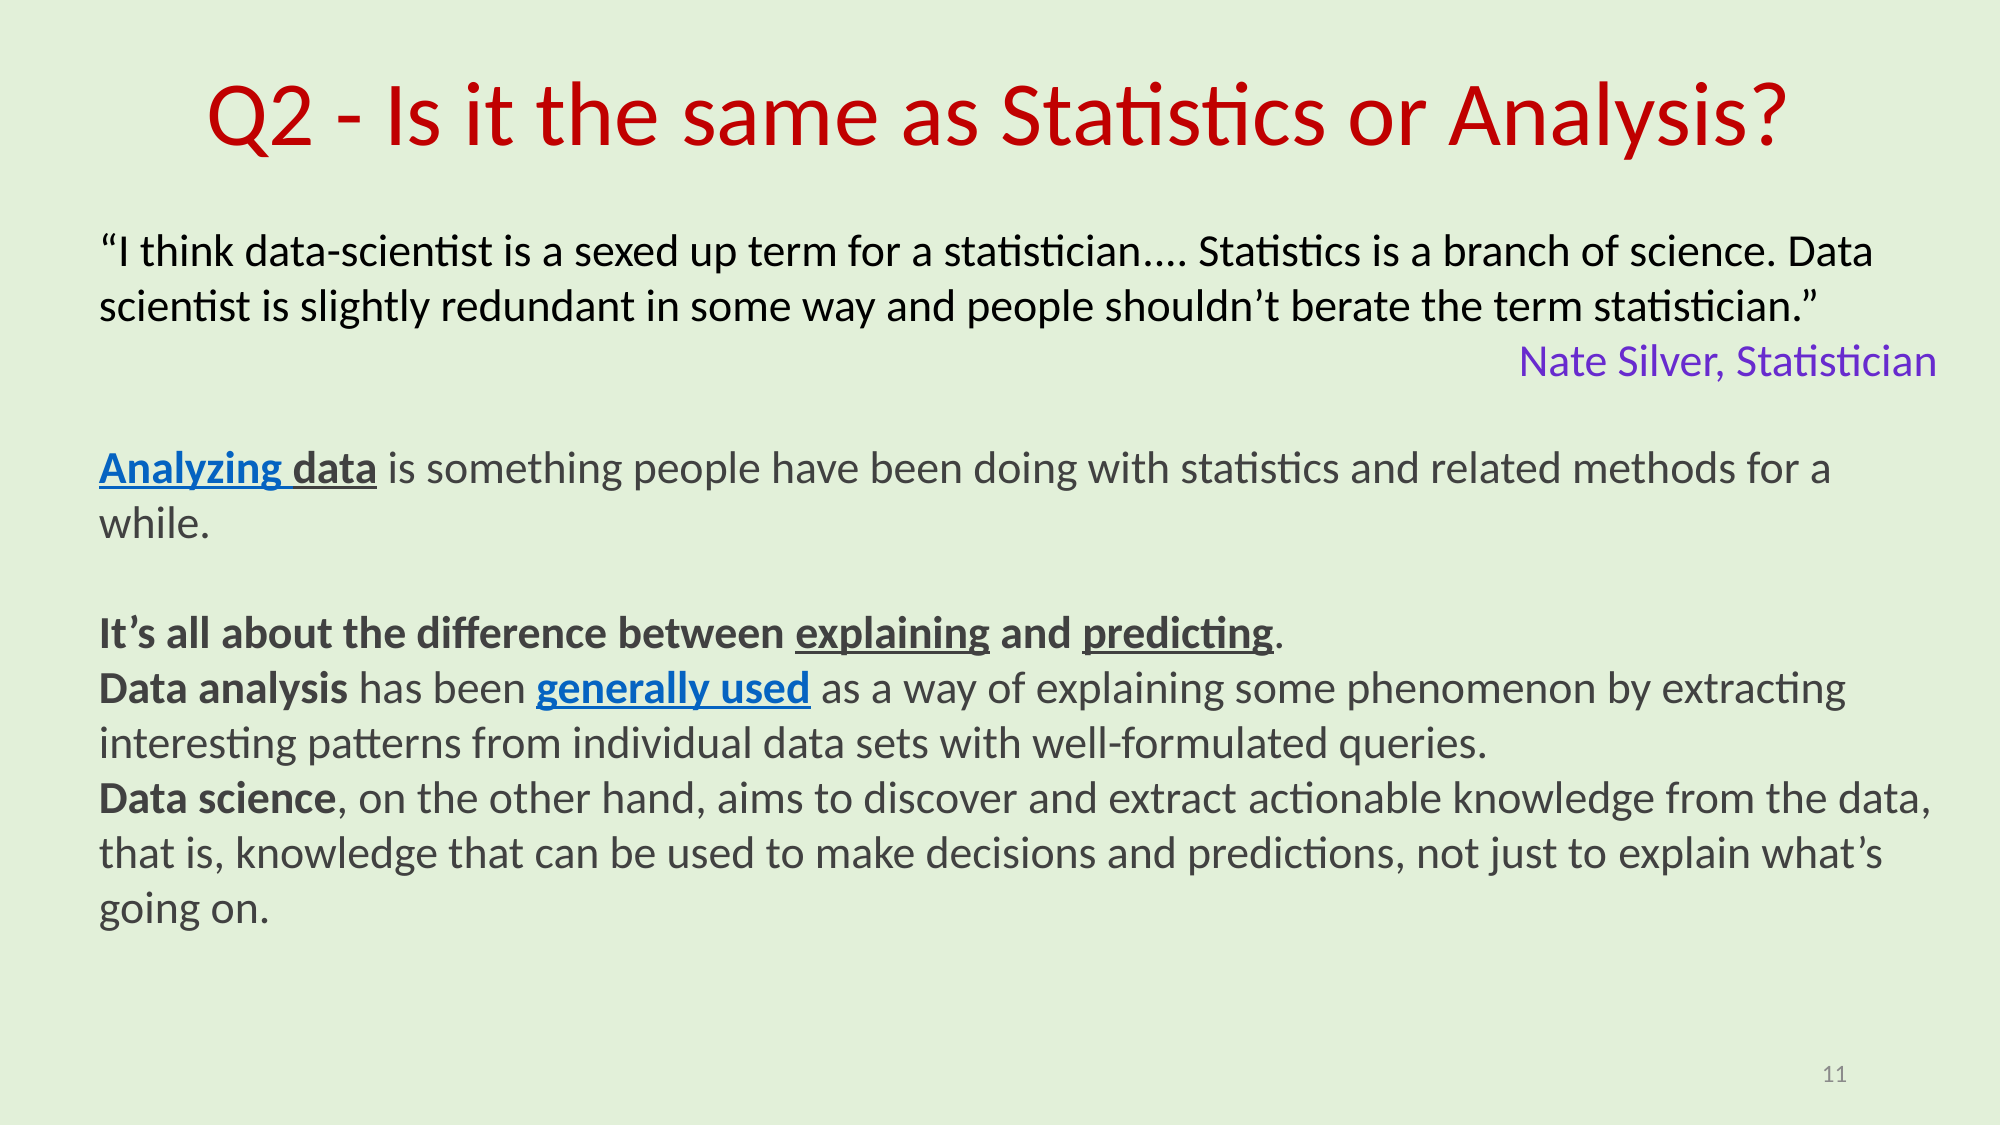

# Q2 - Is it the same as Statistics or Analysis?
“I think data-scientist is a sexed up term for a statistician.... Statistics is a branch of science. Data scientist is slightly redundant in some way and people shouldn’t berate the term statistician.”
Nate Silver, Statistician
Analyzing data is something people have been doing with statistics and related methods for a while.

It’s all about the difference between explaining and predicting.
Data analysis has been generally used as a way of explaining some phenomenon by extracting interesting patterns from individual data sets with well-formulated queries.
Data science, on the other hand, aims to discover and extract actionable knowledge from the data, that is, knowledge that can be used to make decisions and predictions, not just to explain what’s going on.

11